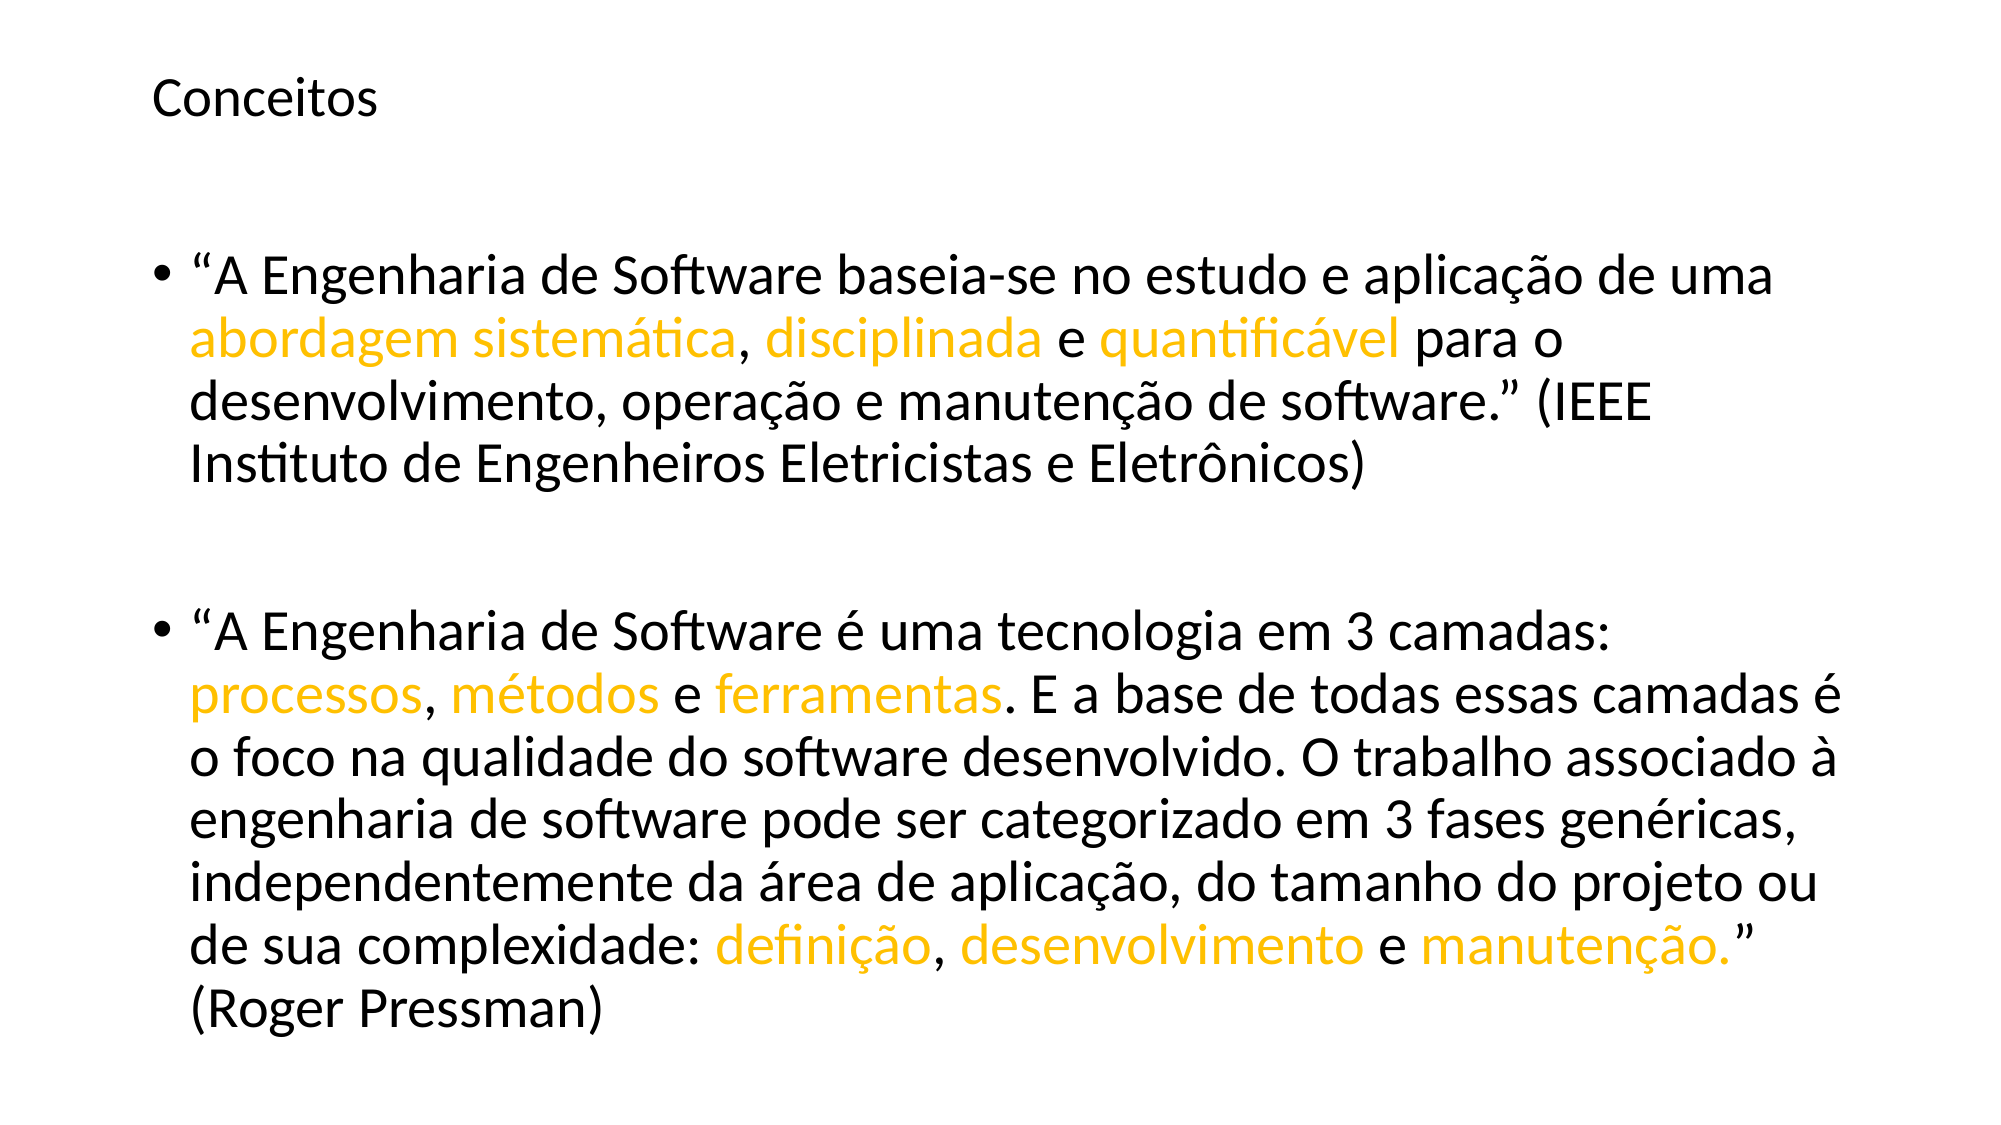

# Conceitos

“A Engenharia de Software baseia-se no estudo e aplicação de uma  abordagem sistemática, disciplinada e quantificável para o desenvolvimento, operação e manutenção de software.” (IEEE Instituto de Engenheiros Eletricistas e Eletrônicos)

“A Engenharia de Software é uma tecnologia em 3 camadas: processos, métodos e ferramentas. E a base de todas essas camadas é o foco na qualidade do software desenvolvido. O trabalho associado à engenharia de software pode ser categorizado em 3 fases genéricas, independentemente da área de aplicação, do tamanho do projeto ou de sua complexidade: definição, desenvolvimento e manutenção.” (Roger Pressman)